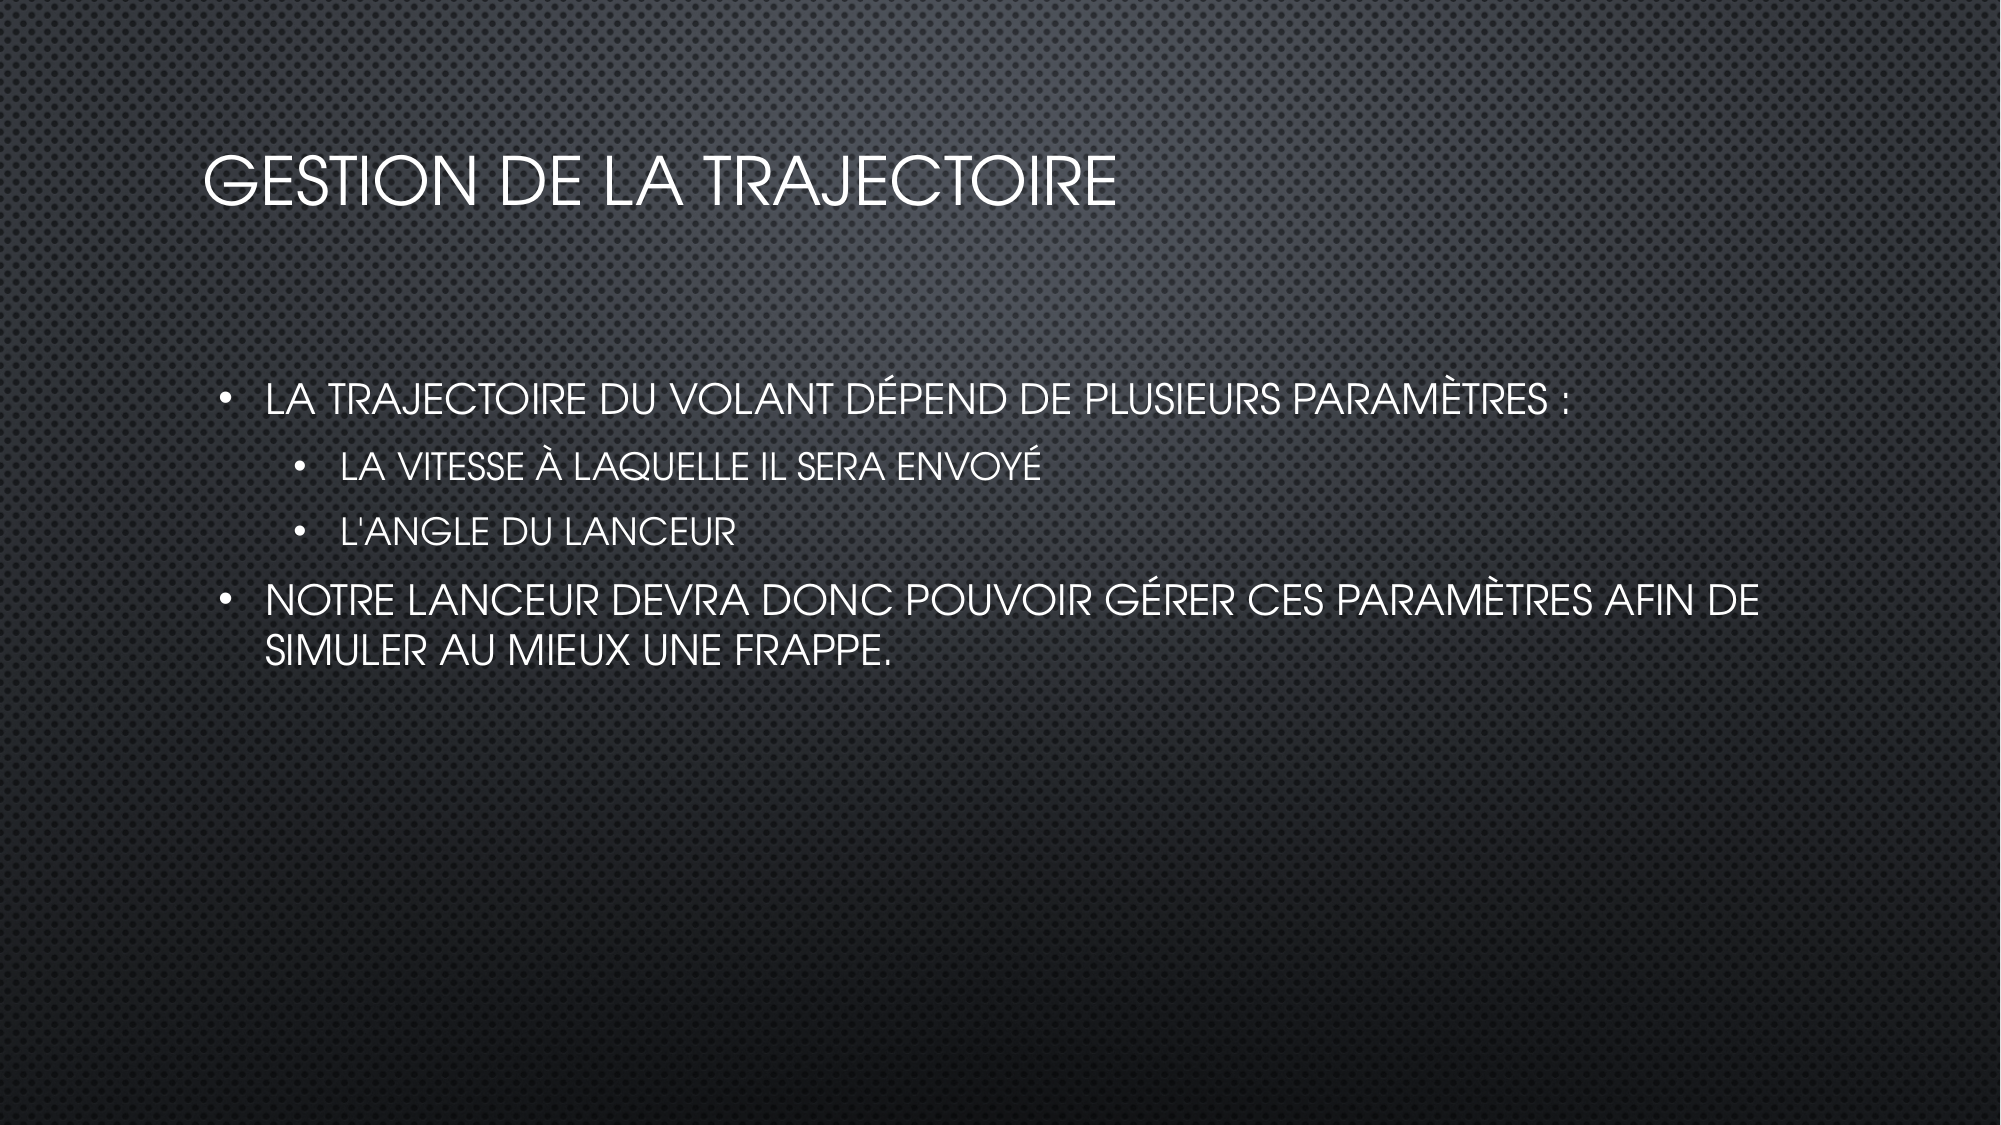

# Gestion de la trajectoire
La trajectoire du volant dépend de plusieurs paramètres :
La vitesse à laquelle il sera envoyé
L'angle du lanceur
Notre lanceur devra donc pouvoir gérer ces paramètres afin de simuler au mieux une frappe.